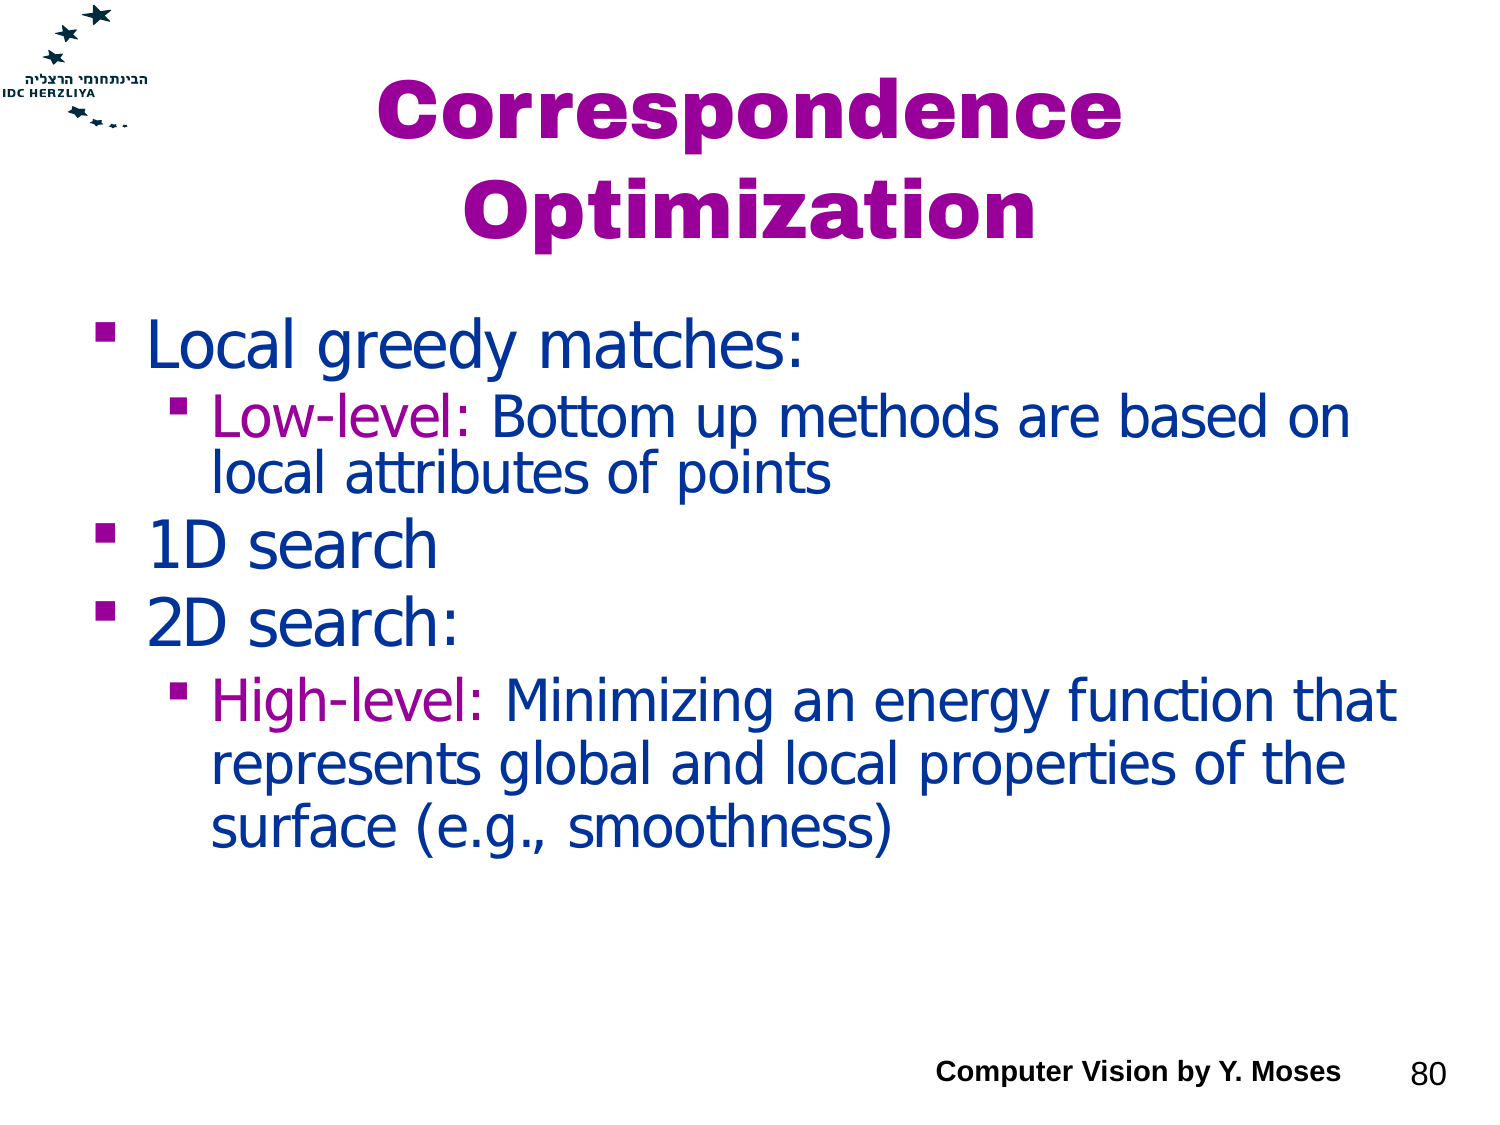

# Correspondence Optimization
Local greedy matches:
Low-level: Bottom up methods are based on local attributes of points
1D search
2D search:
High-level: Minimizing an energy function that represents global and local properties of the surface (e.g., smoothness)

Computer Vision by Y. Moses
80